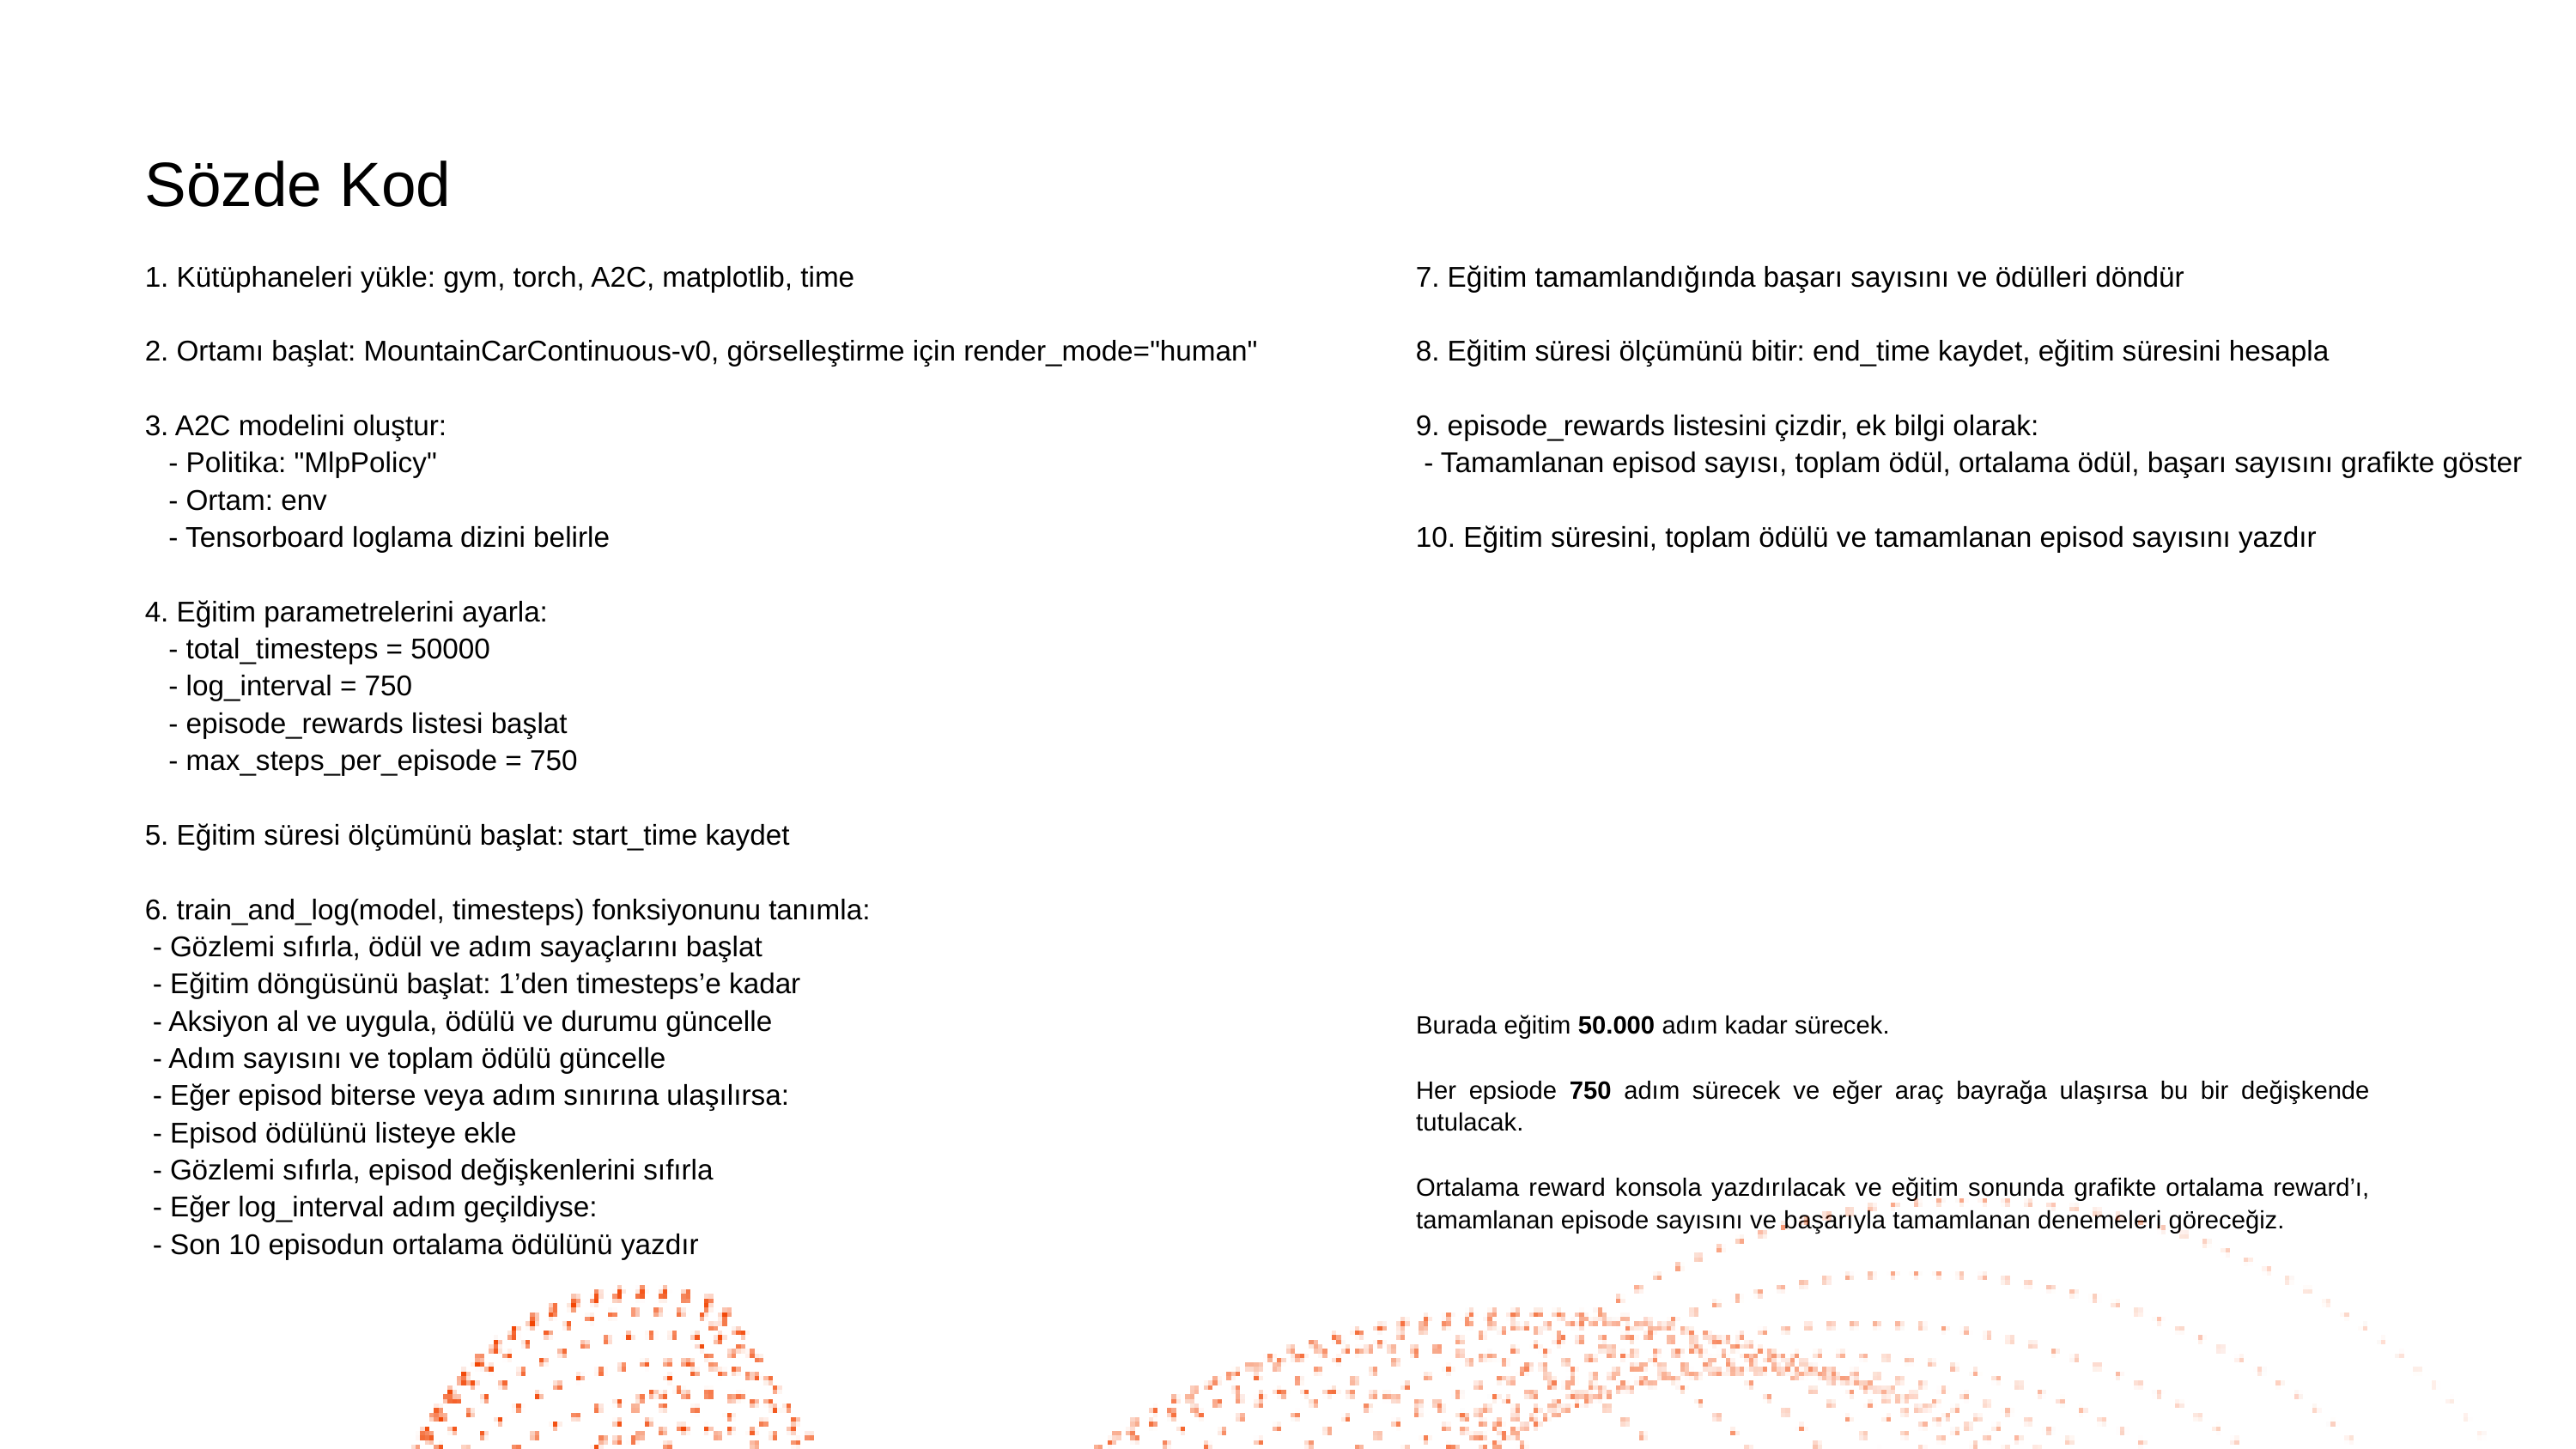

Sözde Kod
1. Kütüphaneleri yükle: gym, torch, A2C, matplotlib, time

2. Ortamı başlat: MountainCarContinuous-v0, görselleştirme için render_mode="human"

3. A2C modelini oluştur:
   - Politika: "MlpPolicy"
   - Ortam: env
   - Tensorboard loglama dizini belirle

4. Eğitim parametrelerini ayarla:
   - total_timesteps = 50000
   - log_interval = 750
   - episode_rewards listesi başlat
   - max_steps_per_episode = 750

5. Eğitim süresi ölçümünü başlat: start_time kaydet

6. train_and_log(model, timesteps) fonksiyonunu tanımla:
 - Gözlemi sıfırla, ödül ve adım sayaçlarını başlat
 - Eğitim döngüsünü başlat: 1’den timesteps’e kadar
 - Aksiyon al ve uygula, ödülü ve durumu güncelle
 - Adım sayısını ve toplam ödülü güncelle
 - Eğer episod biterse veya adım sınırına ulaşılırsa:
 - Episod ödülünü listeye ekle
 - Gözlemi sıfırla, episod değişkenlerini sıfırla
 - Eğer log_interval adım geçildiyse:
 - Son 10 episodun ortalama ödülünü yazdır
7. Eğitim tamamlandığında başarı sayısını ve ödülleri döndür

8. Eğitim süresi ölçümünü bitir: end_time kaydet, eğitim süresini hesapla

9. episode_rewards listesini çizdir, ek bilgi olarak:
 - Tamamlanan episod sayısı, toplam ödül, ortalama ödül, başarı sayısını grafikte göster

10. Eğitim süresini, toplam ödülü ve tamamlanan episod sayısını yazdır

Burada eğitim 50.000 adım kadar sürecek.

Her epsiode 750 adım sürecek ve eğer araç bayrağa ulaşırsa bu bir değişkende tutulacak.

Ortalama reward konsola yazdırılacak ve eğitim sonunda grafikte ortalama reward’ı, tamamlanan episode sayısını ve başarıyla tamamlanan denemeleri göreceğiz.